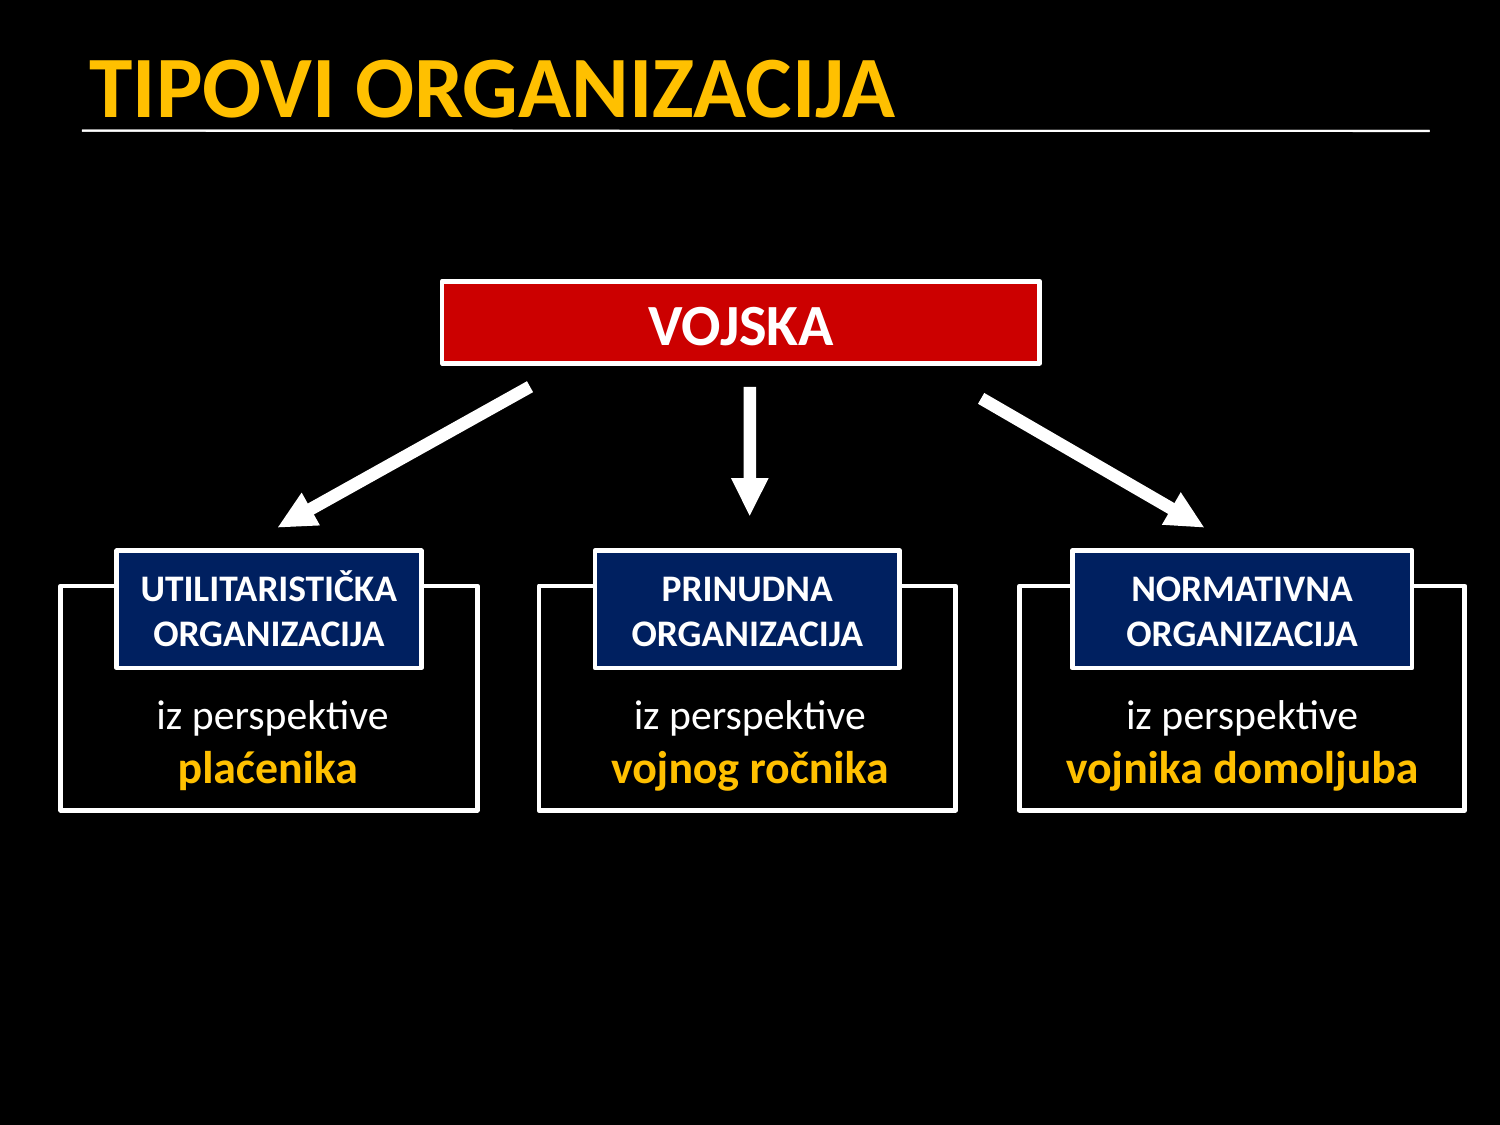

# TIPOVI ORGANIZACIJA
VOJSKA
UTILITARISTIČKA ORGANIZACIJA

PRINUDNA ORGANIZACIJA

NORMATIVNA ORGANIZACIJA

 iz perspektive plaćenika
 iz perspektive
vojnog ročnika
 iz perspektive
vojnika domoljuba